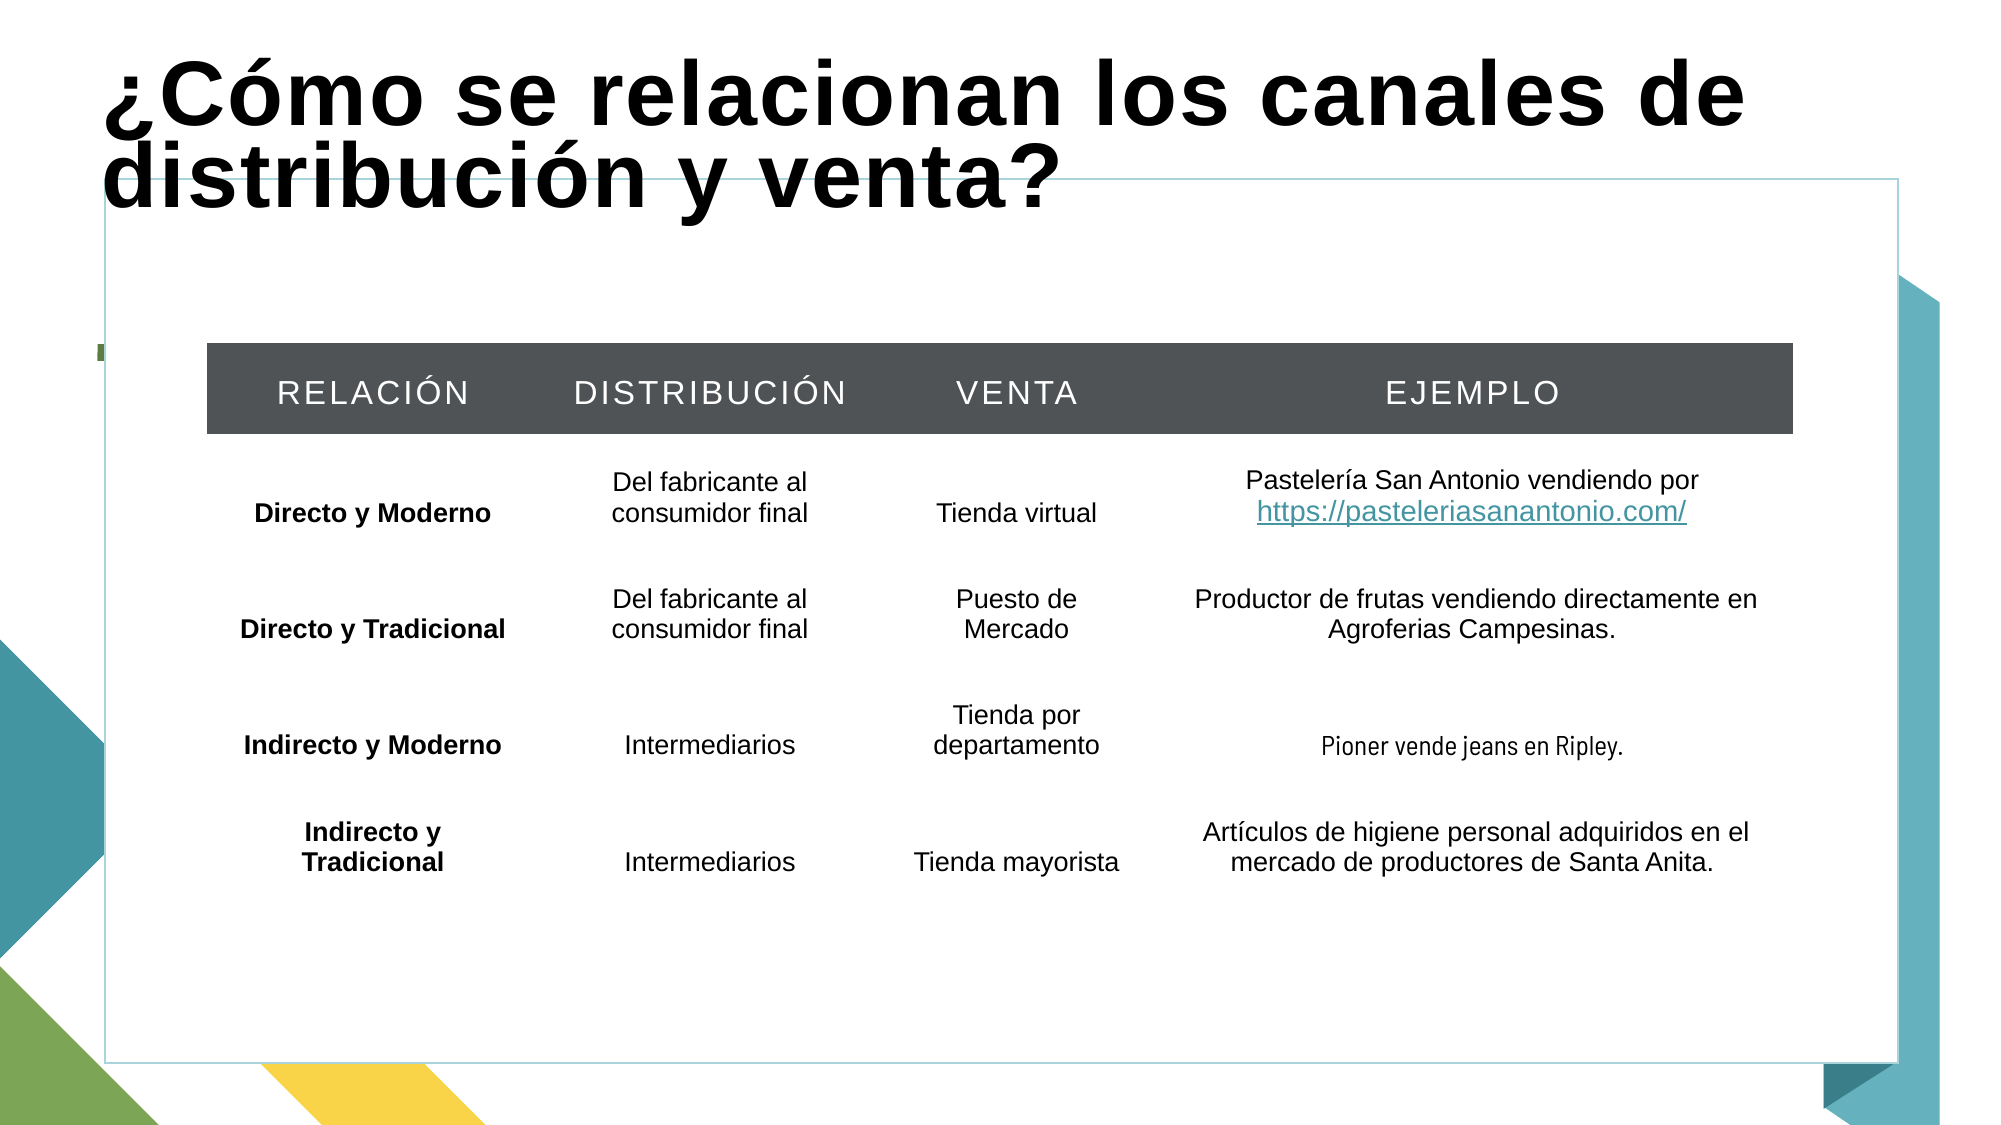

¿Cómo se relacionan los canales de distribución y venta?

| Relación | Distribución | Venta | Ejemplo |
| --- | --- | --- | --- |
| Directo y Moderno | Del fabricante al consumidor final | Tienda virtual | Pastelería San Antonio vendiendo por https://pasteleriasanantonio.com/ |
| Directo y Tradicional | Del fabricante al consumidor final | Puesto de Mercado | Productor de frutas vendiendo directamente en Agroferias Campesinas. |
| Indirecto y Moderno | Intermediarios | Tienda por departamento | Pioner vende jeans en Ripley. |
| Indirecto y Tradicional | Intermediarios | Tienda mayorista | Artículos de higiene personal adquiridos en el mercado de productores de Santa Anita. |